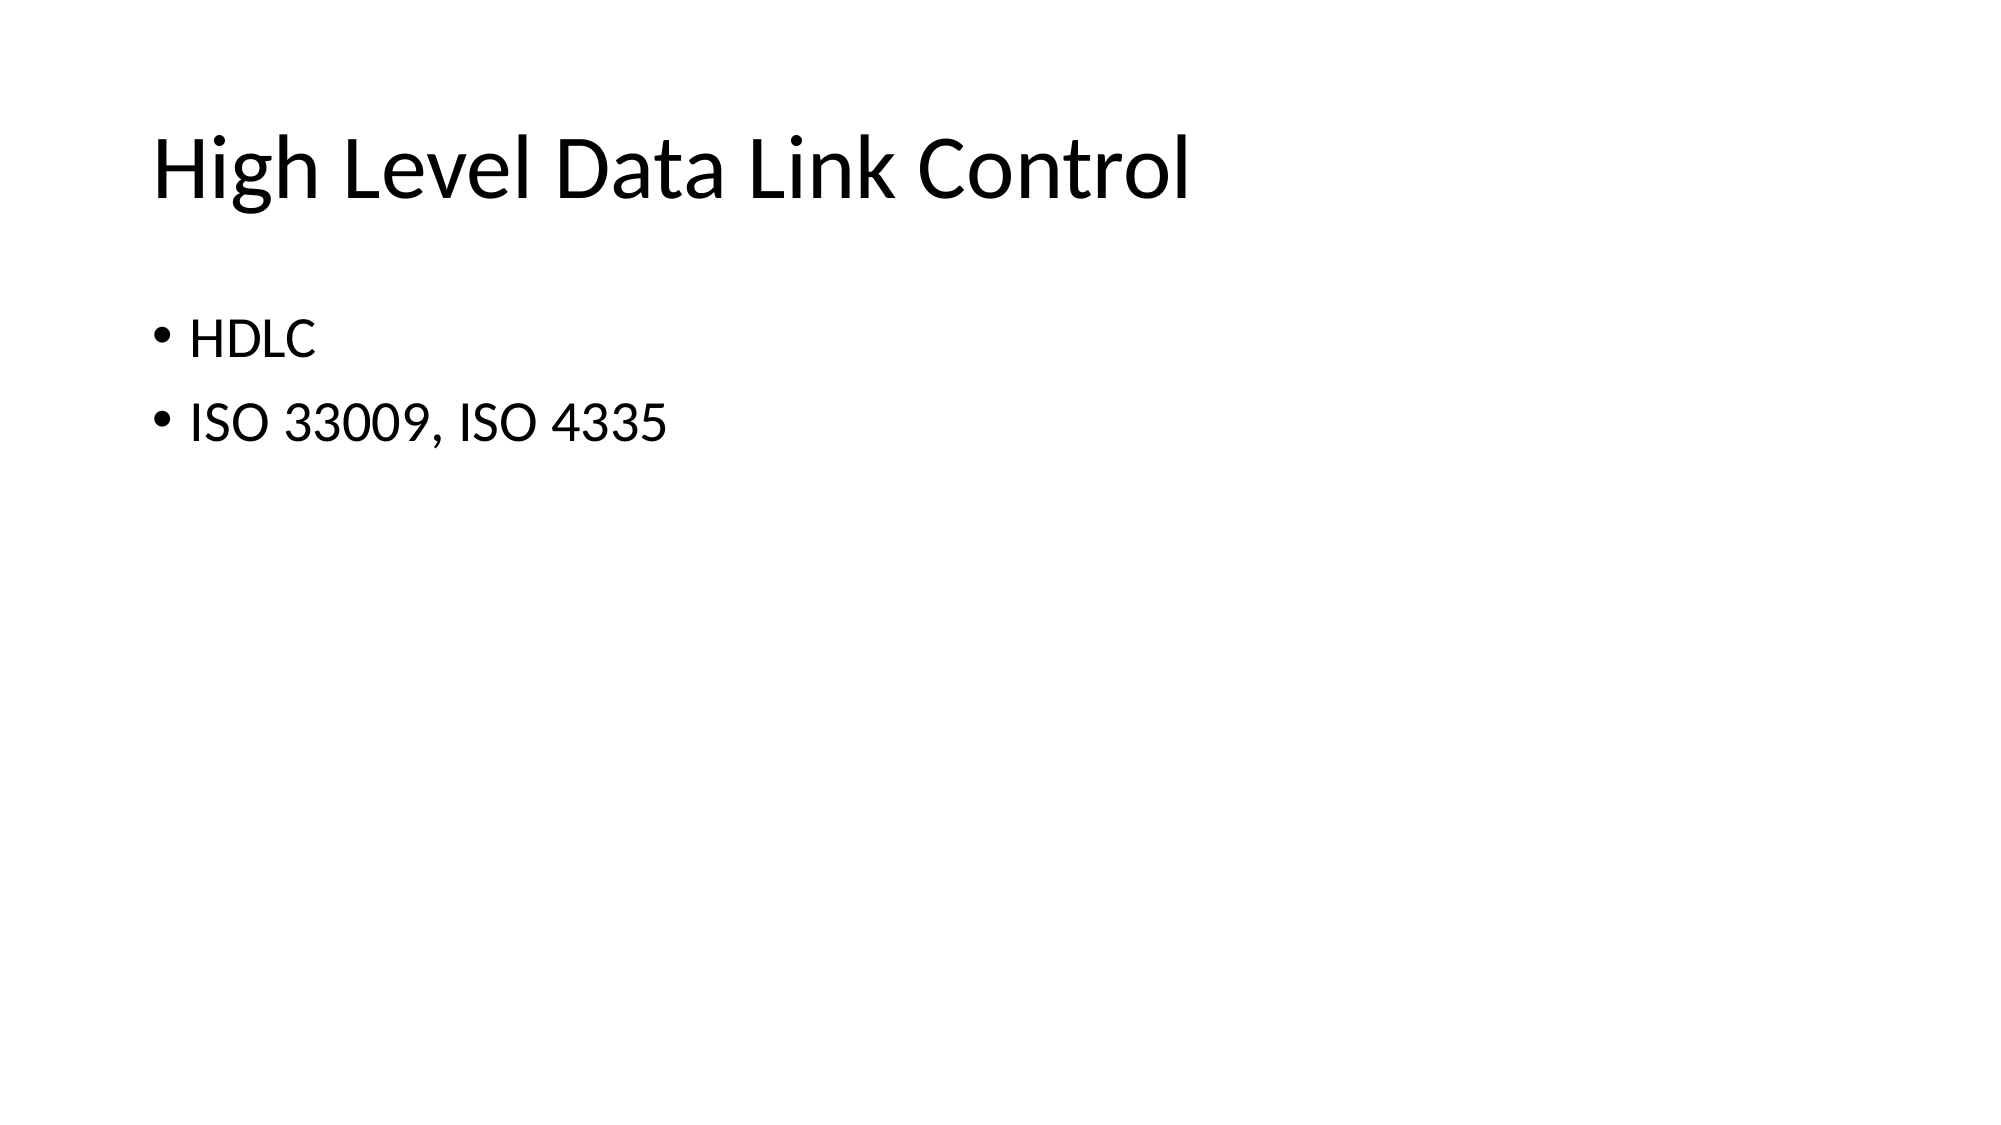

# High Level Data Link Control
HDLC
ISO 33009, ISO 4335